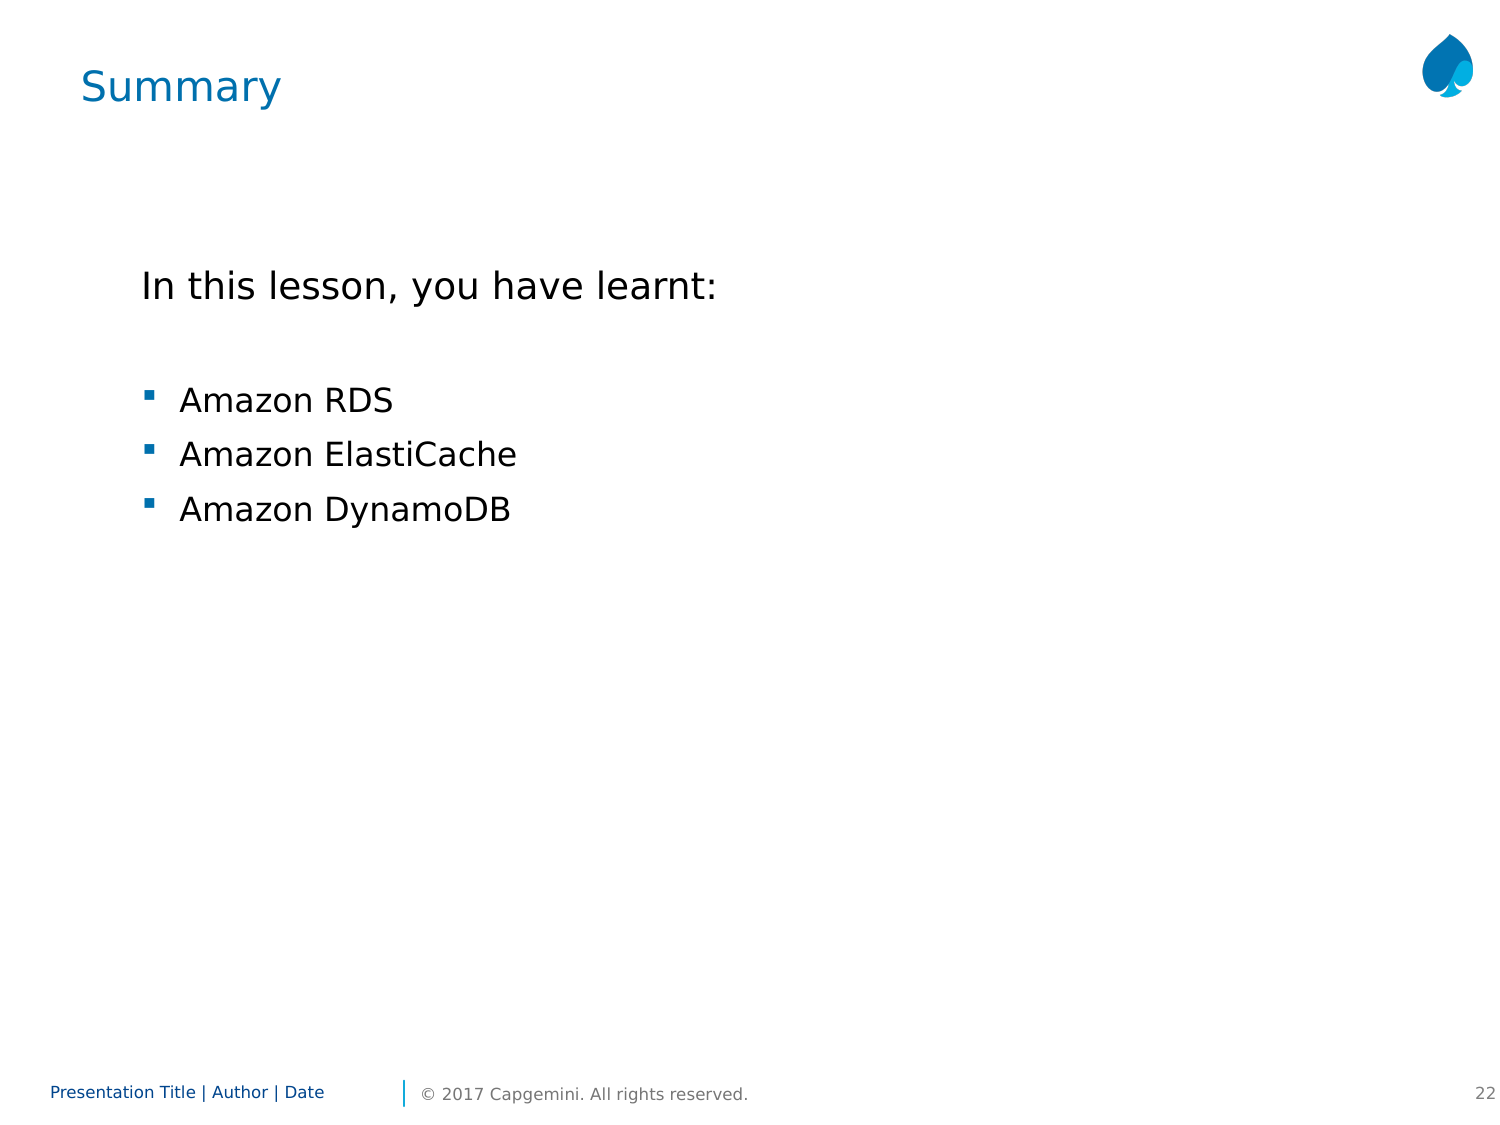

Summary
In this lesson, you have learnt:

Amazon RDS
Amazon ElastiCache
Amazon DynamoDB